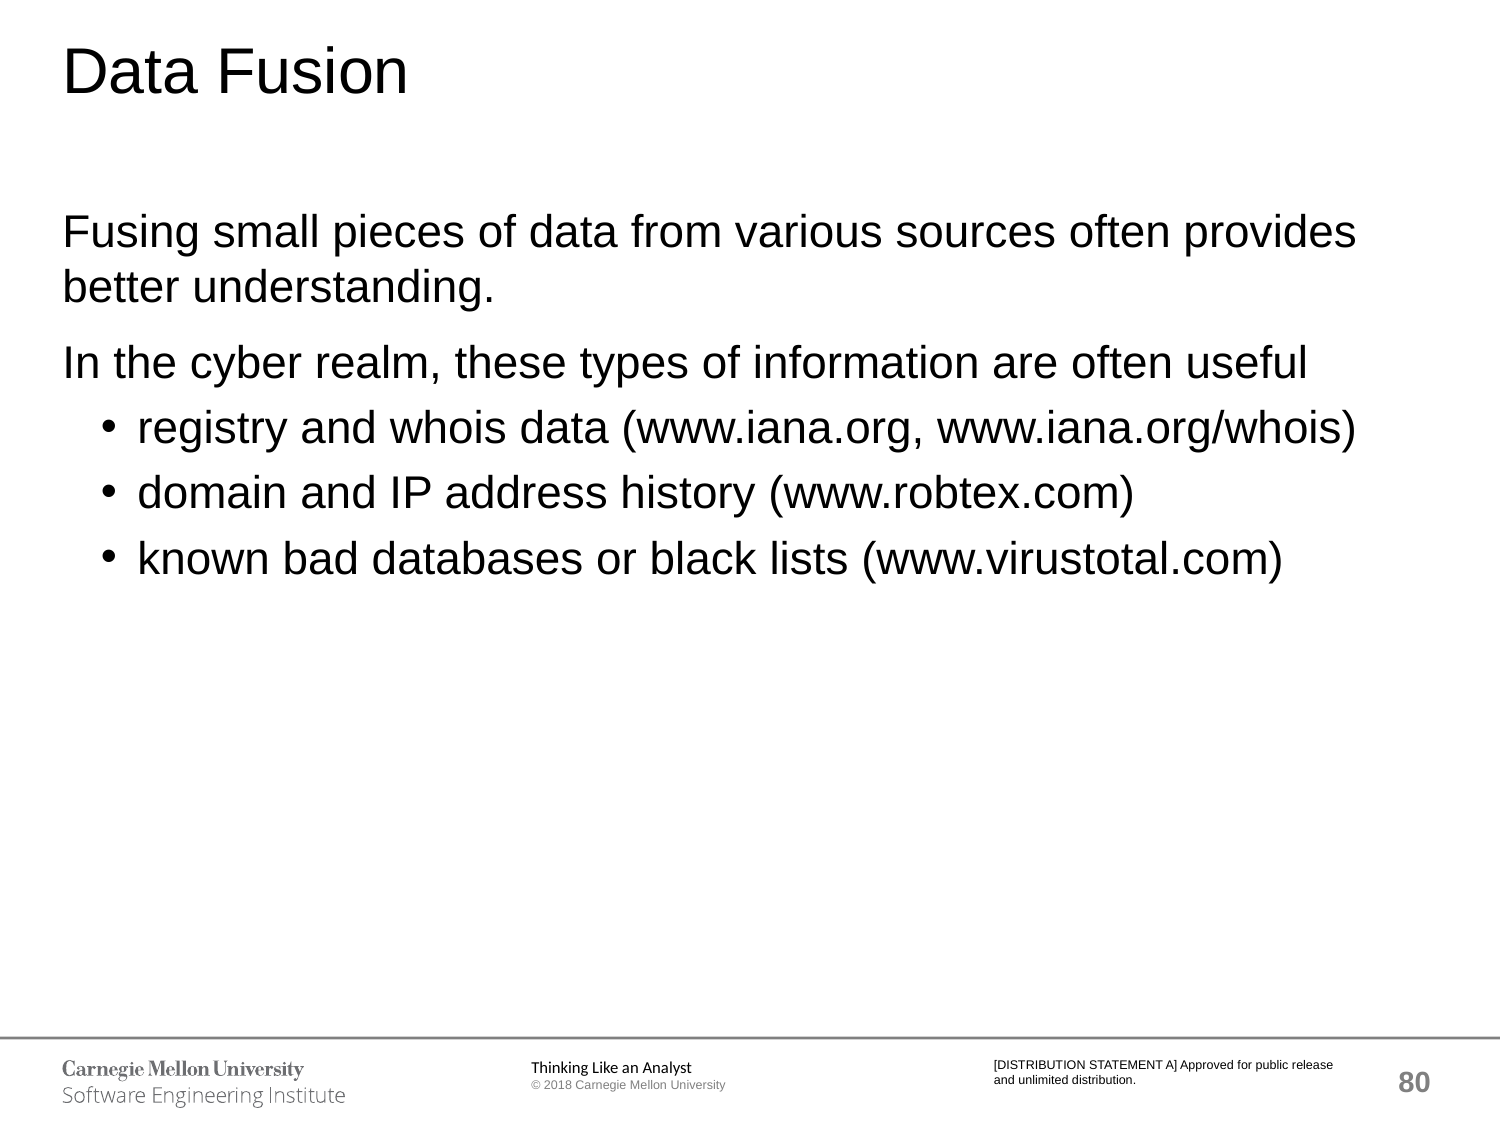

# Data Fusion
Fusing small pieces of data from various sources often provides better understanding.
In the cyber realm, these types of information are often useful
registry and whois data (www.iana.org, www.iana.org/whois)
domain and IP address history (www.robtex.com)
known bad databases or black lists (www.virustotal.com)